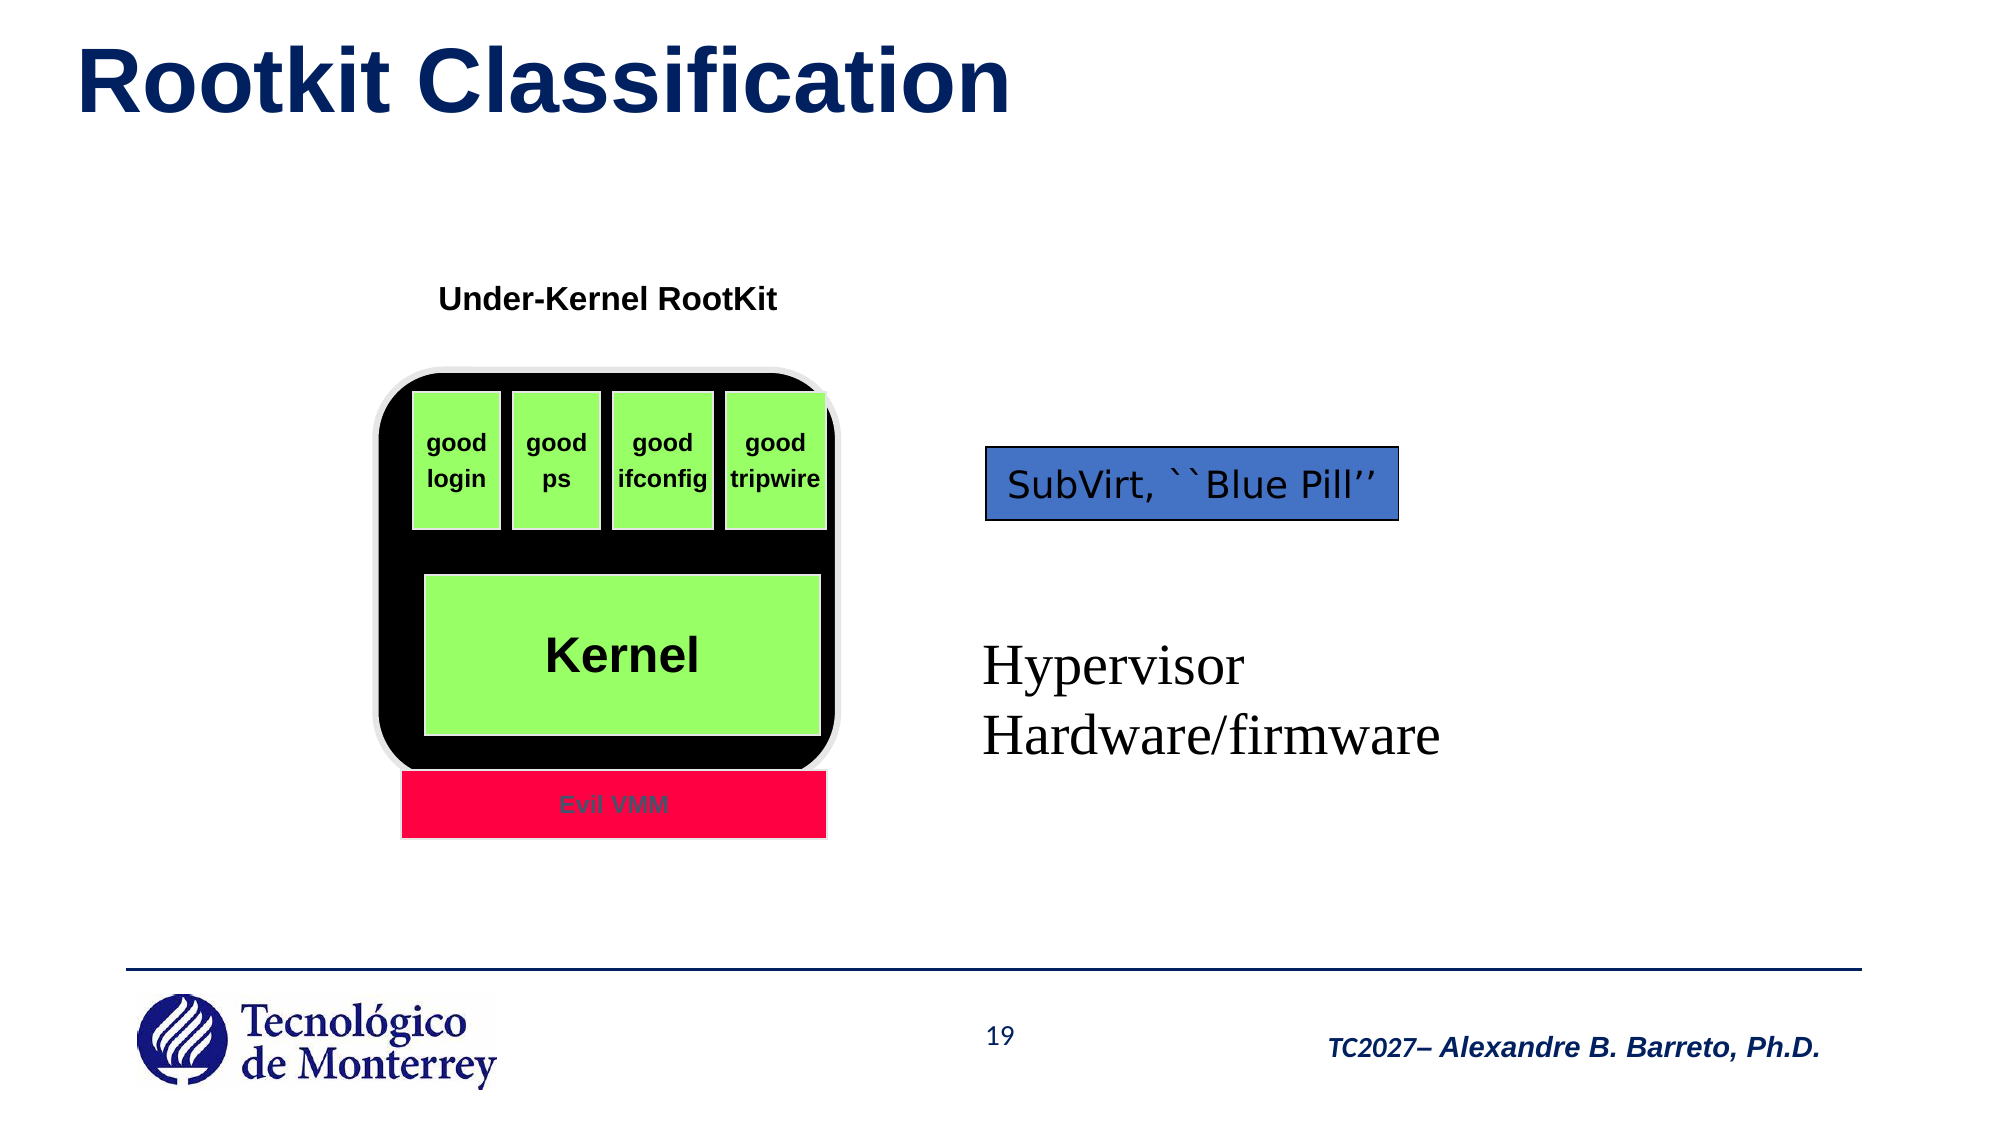

# Rootkit Classification
Under-Kernel RootKit

good
login
good
ps
good
ifconfig
good
tripwire
SubVirt, ``Blue Pill’’
Kernel
Hypervisor
Hardware/firmware
Evil VMM